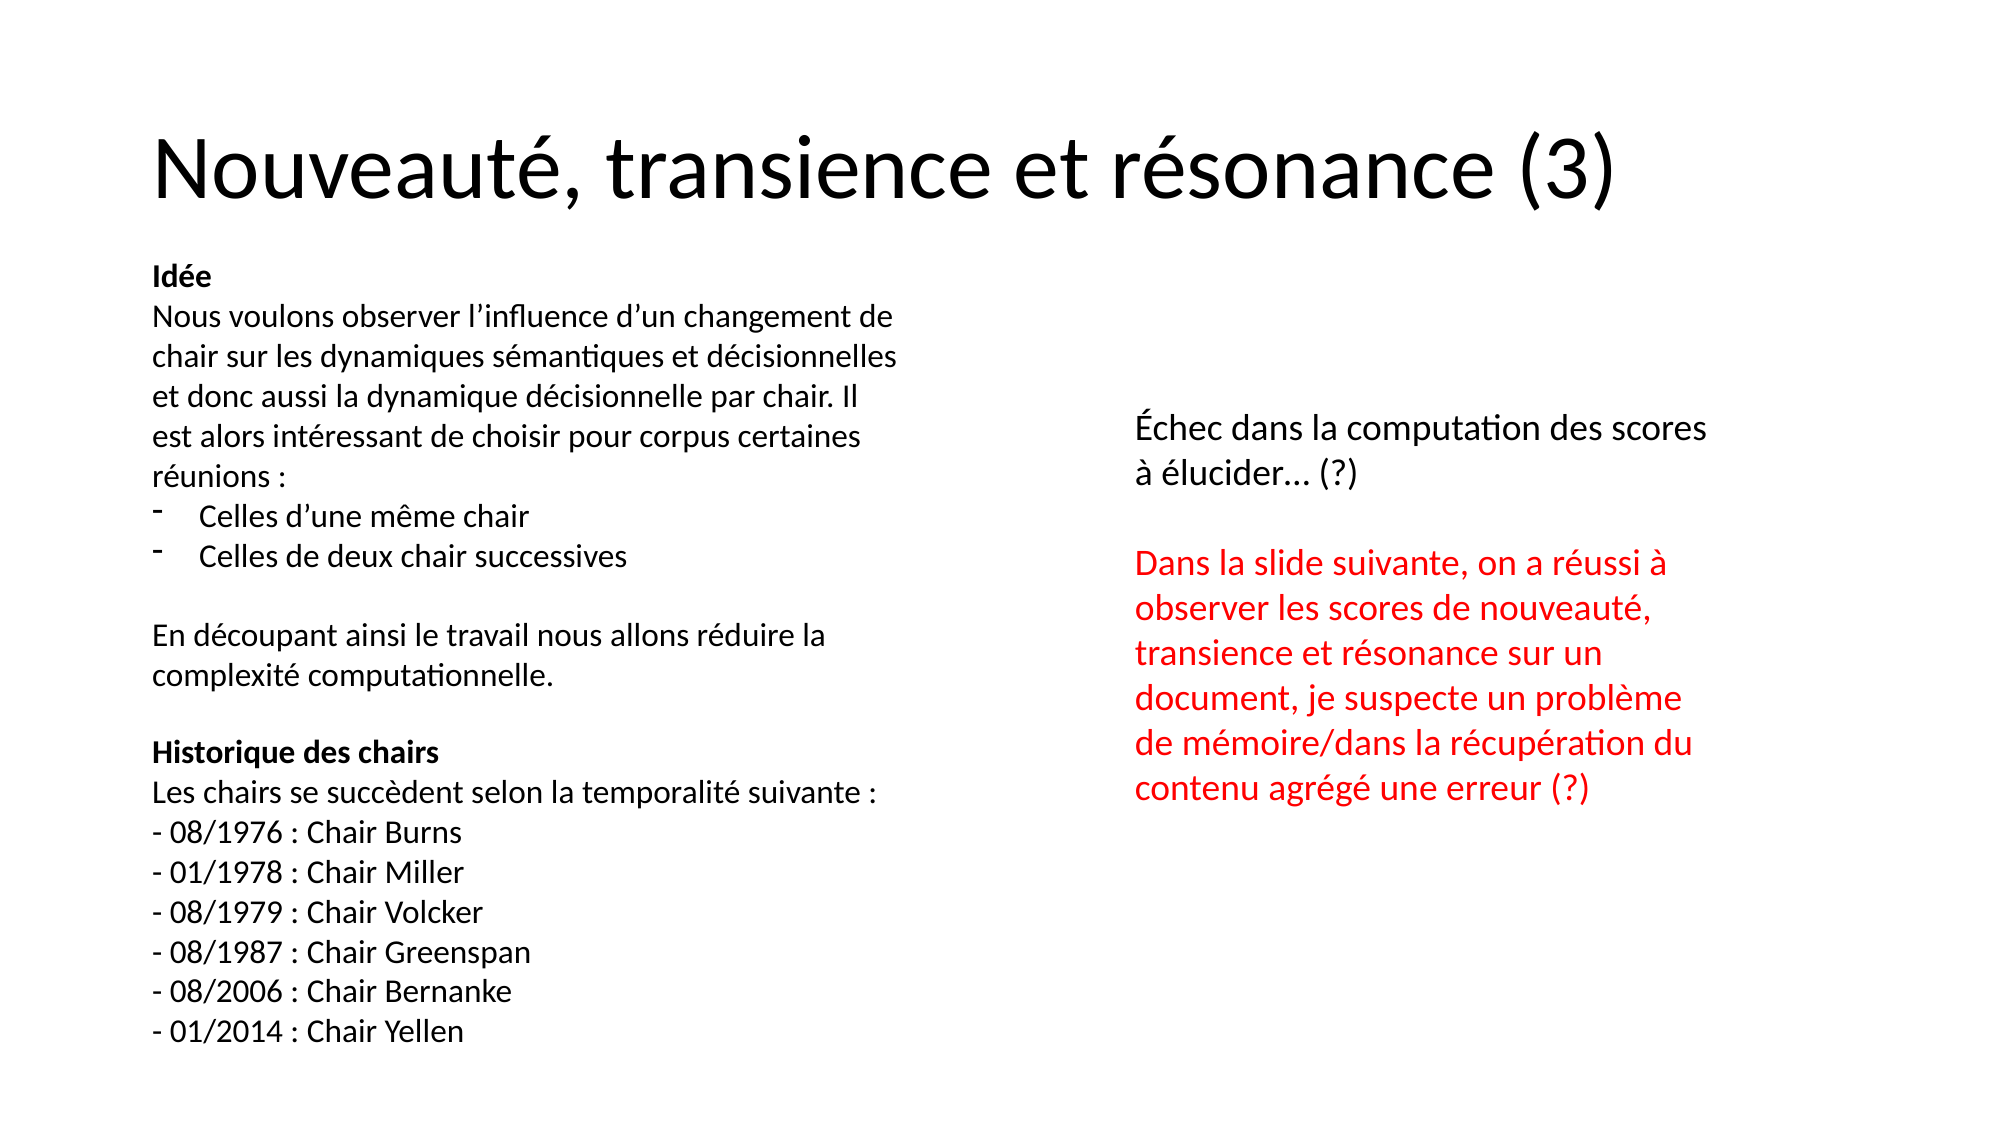

# Nouveauté, transience et résonance (3)
Idée
Nous voulons observer l’influence d’un changement de chair sur les dynamiques sémantiques et décisionnelles et donc aussi la dynamique décisionnelle par chair. Il est alors intéressant de choisir pour corpus certaines réunions :
Celles d’une même chair
Celles de deux chair successives

En découpant ainsi le travail nous allons réduire la complexité computationnelle.

Échec dans la computation des scores à élucider… (?)

Dans la slide suivante, on a réussi à observer les scores de nouveauté, transience et résonance sur un document, je suspecte un problème de mémoire/dans la récupération du contenu agrégé une erreur (?)
Historique des chairs
Les chairs se succèdent selon la temporalité suivante :
- 08/1976 : Chair Burns
- 01/1978 : Chair Miller
- 08/1979 : Chair Volcker
- 08/1987 : Chair Greenspan
- 08/2006 : Chair Bernanke
- 01/2014 : Chair Yellen